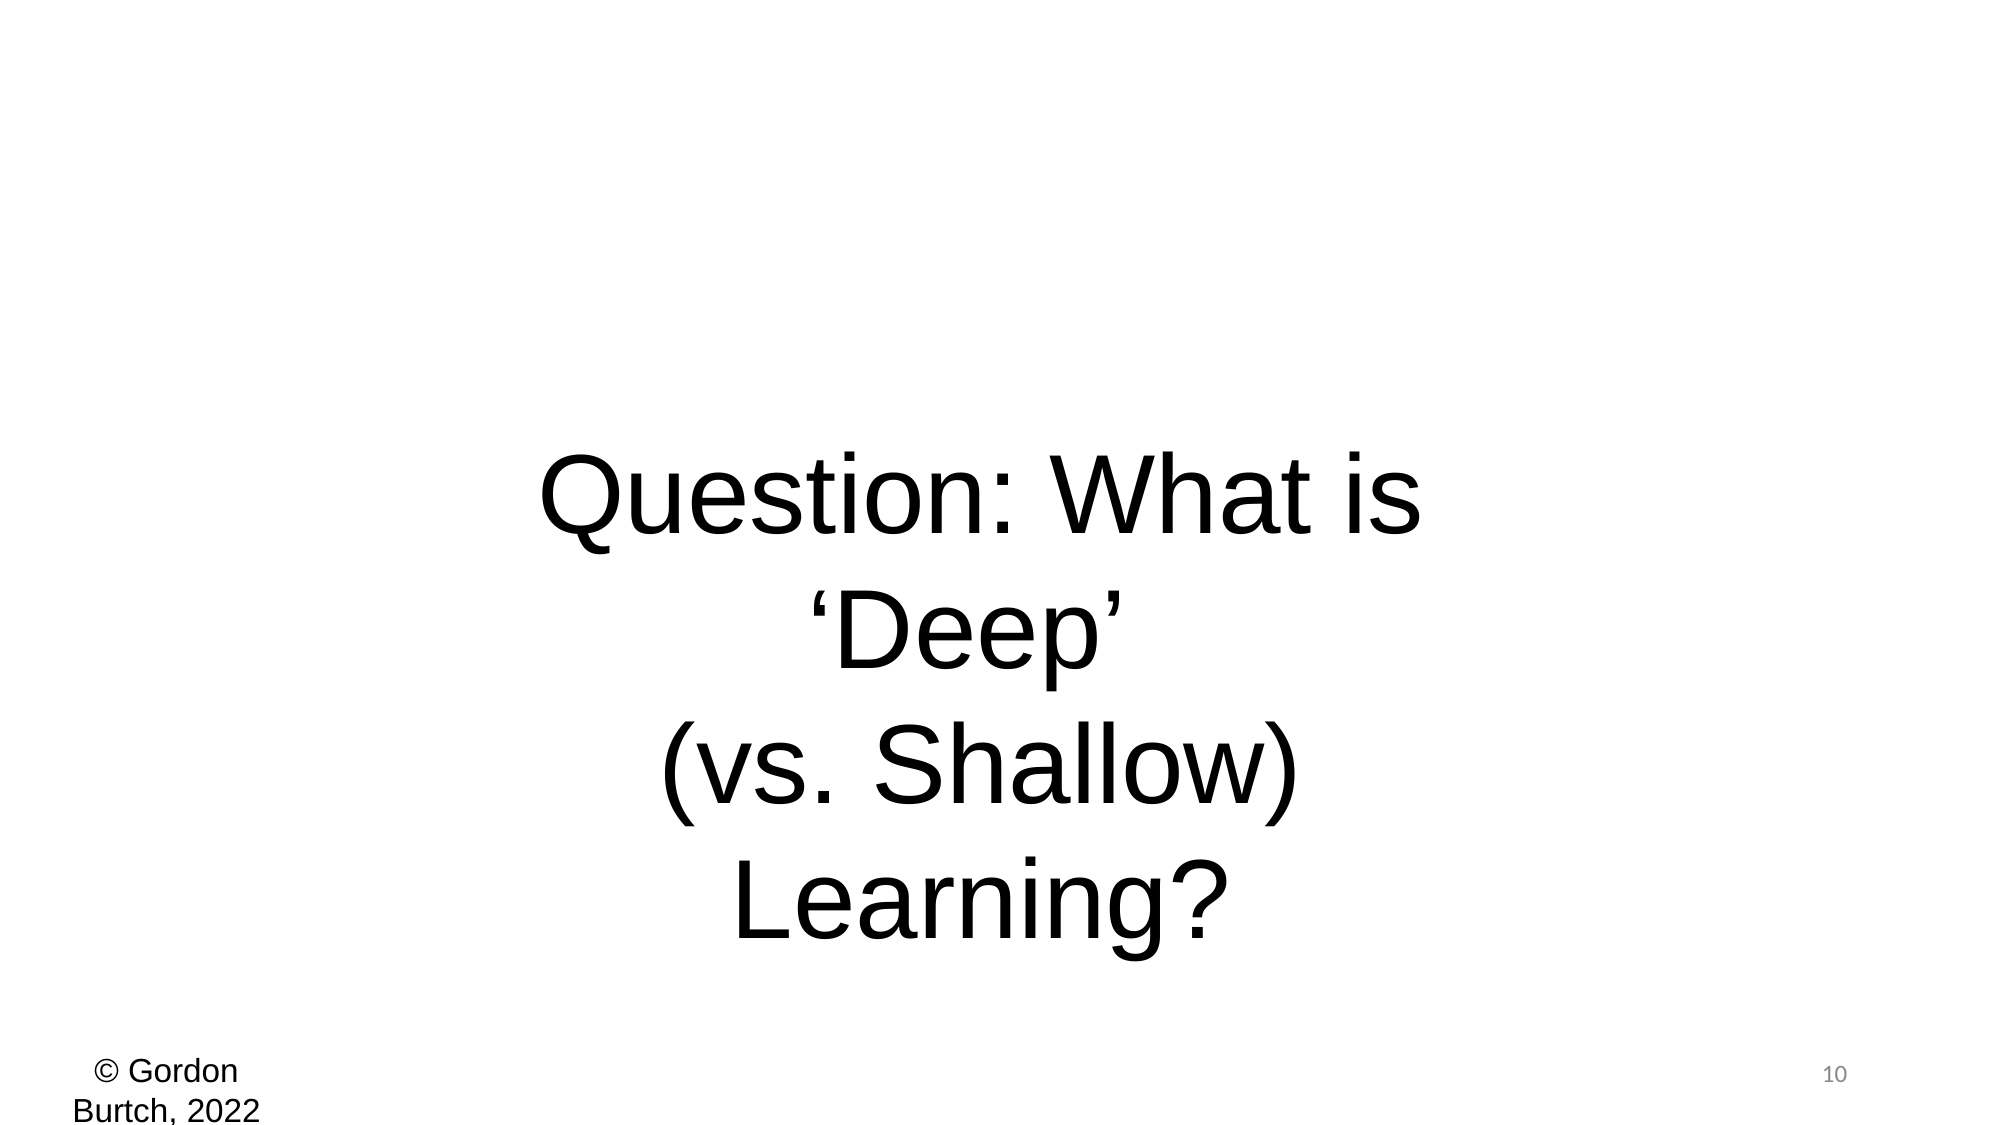

Question: What is ‘Deep’
(vs. Shallow) Learning?
10